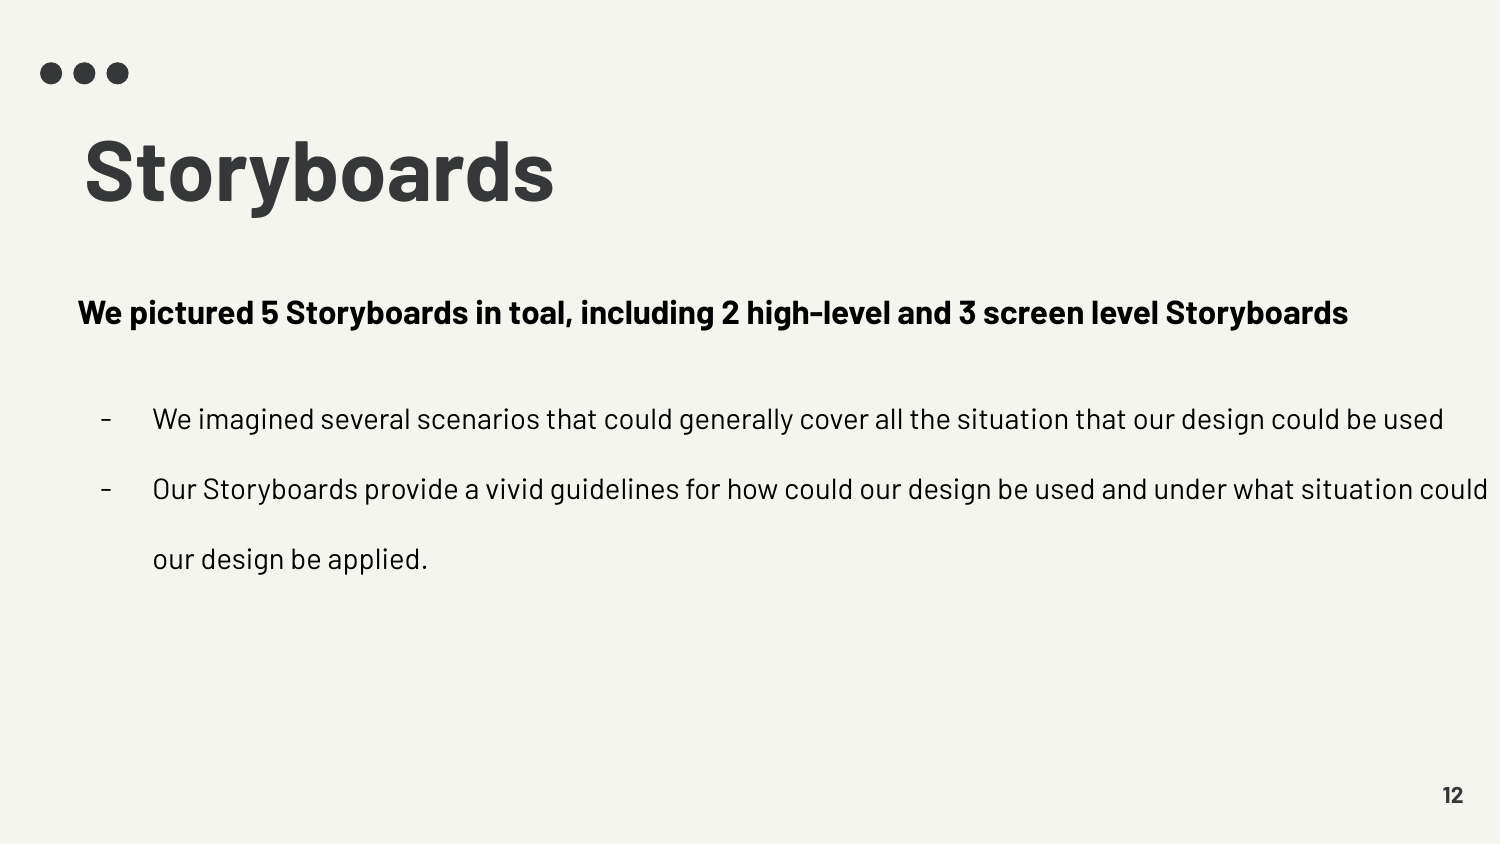

# Storyboards
We pictured 5 Storyboards in toal, including 2 high-level and 3 screen level Storyboards

We imagined several scenarios that could generally cover all the situation that our design could be used
Our Storyboards provide a vivid guidelines for how could our design be used and under what situation could our design be applied.
12